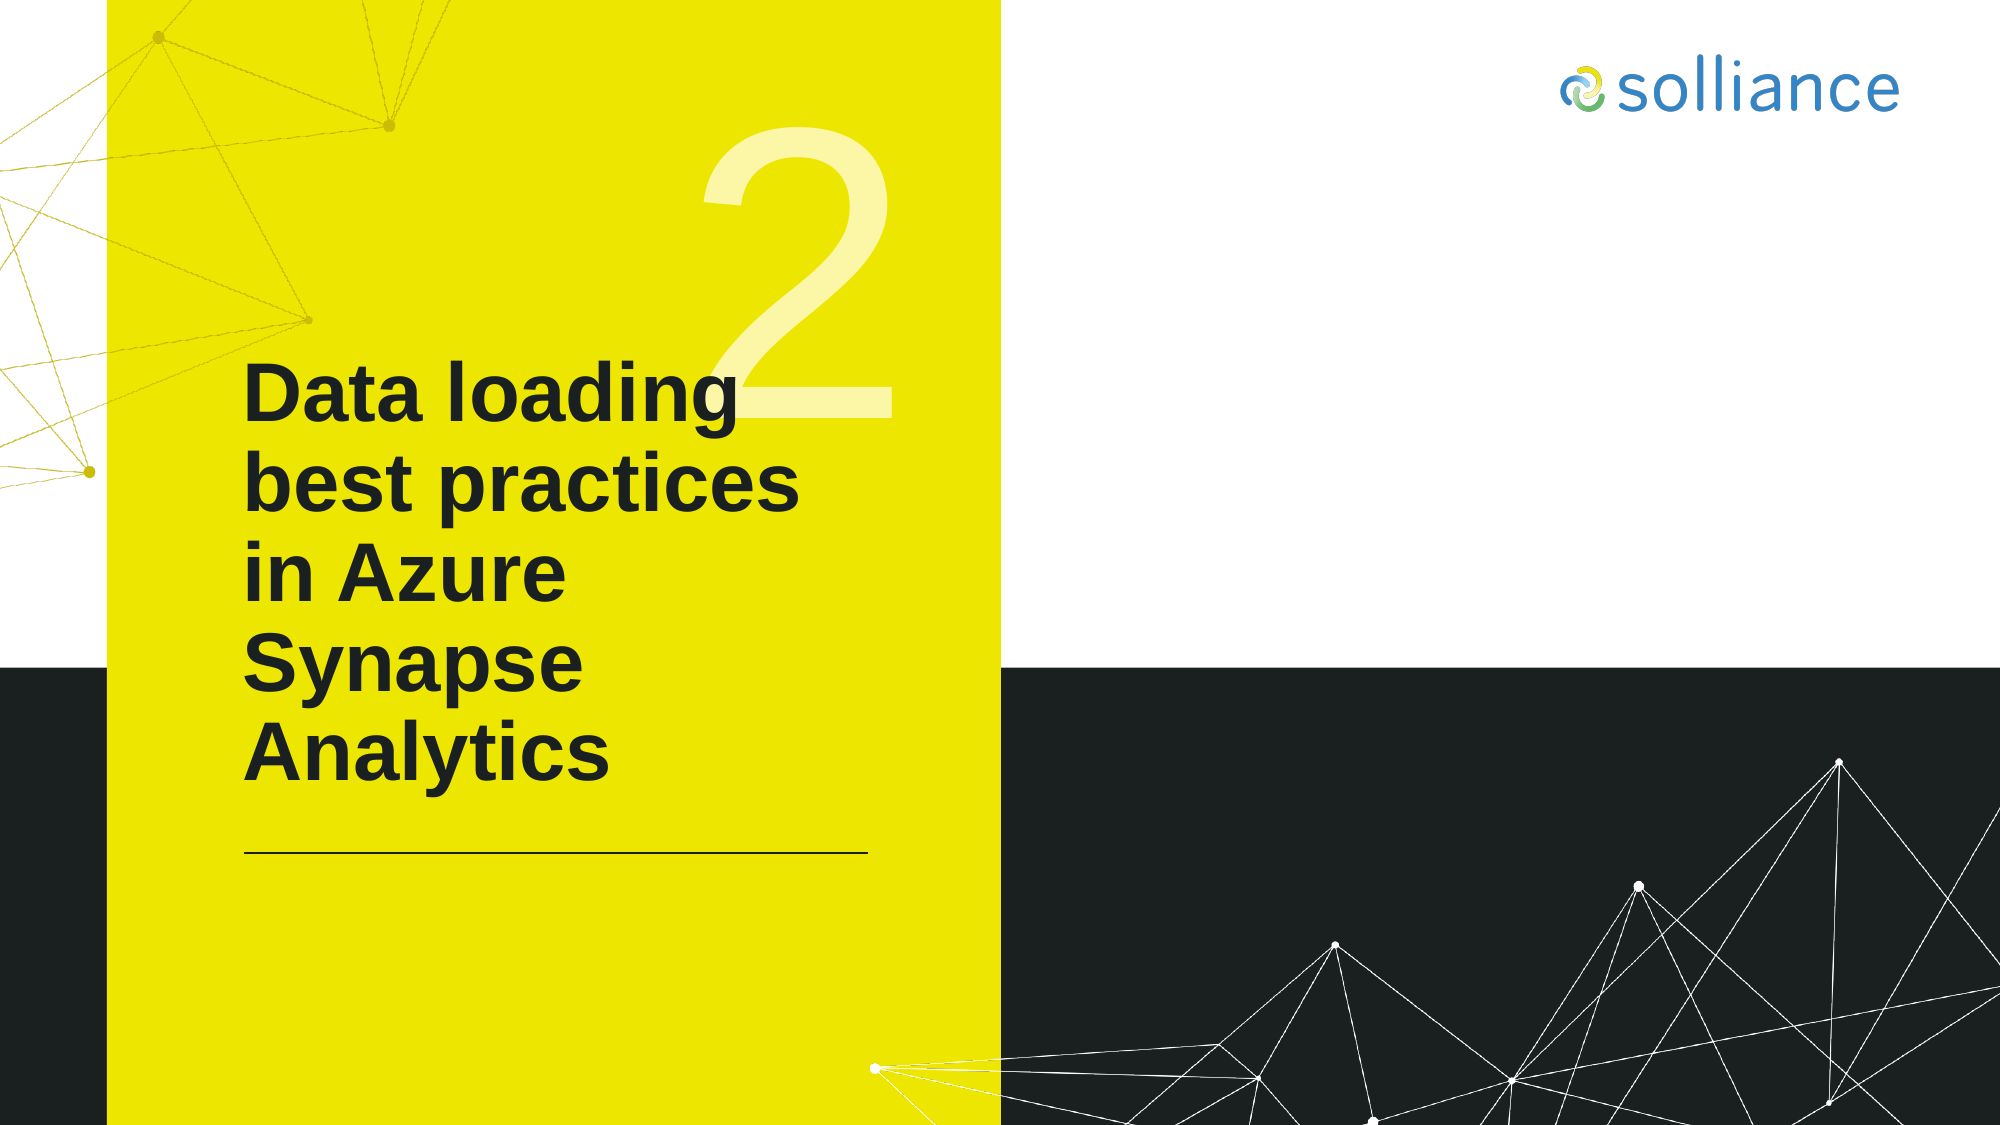

2
# Data loading best practices in Azure Synapse Analytics